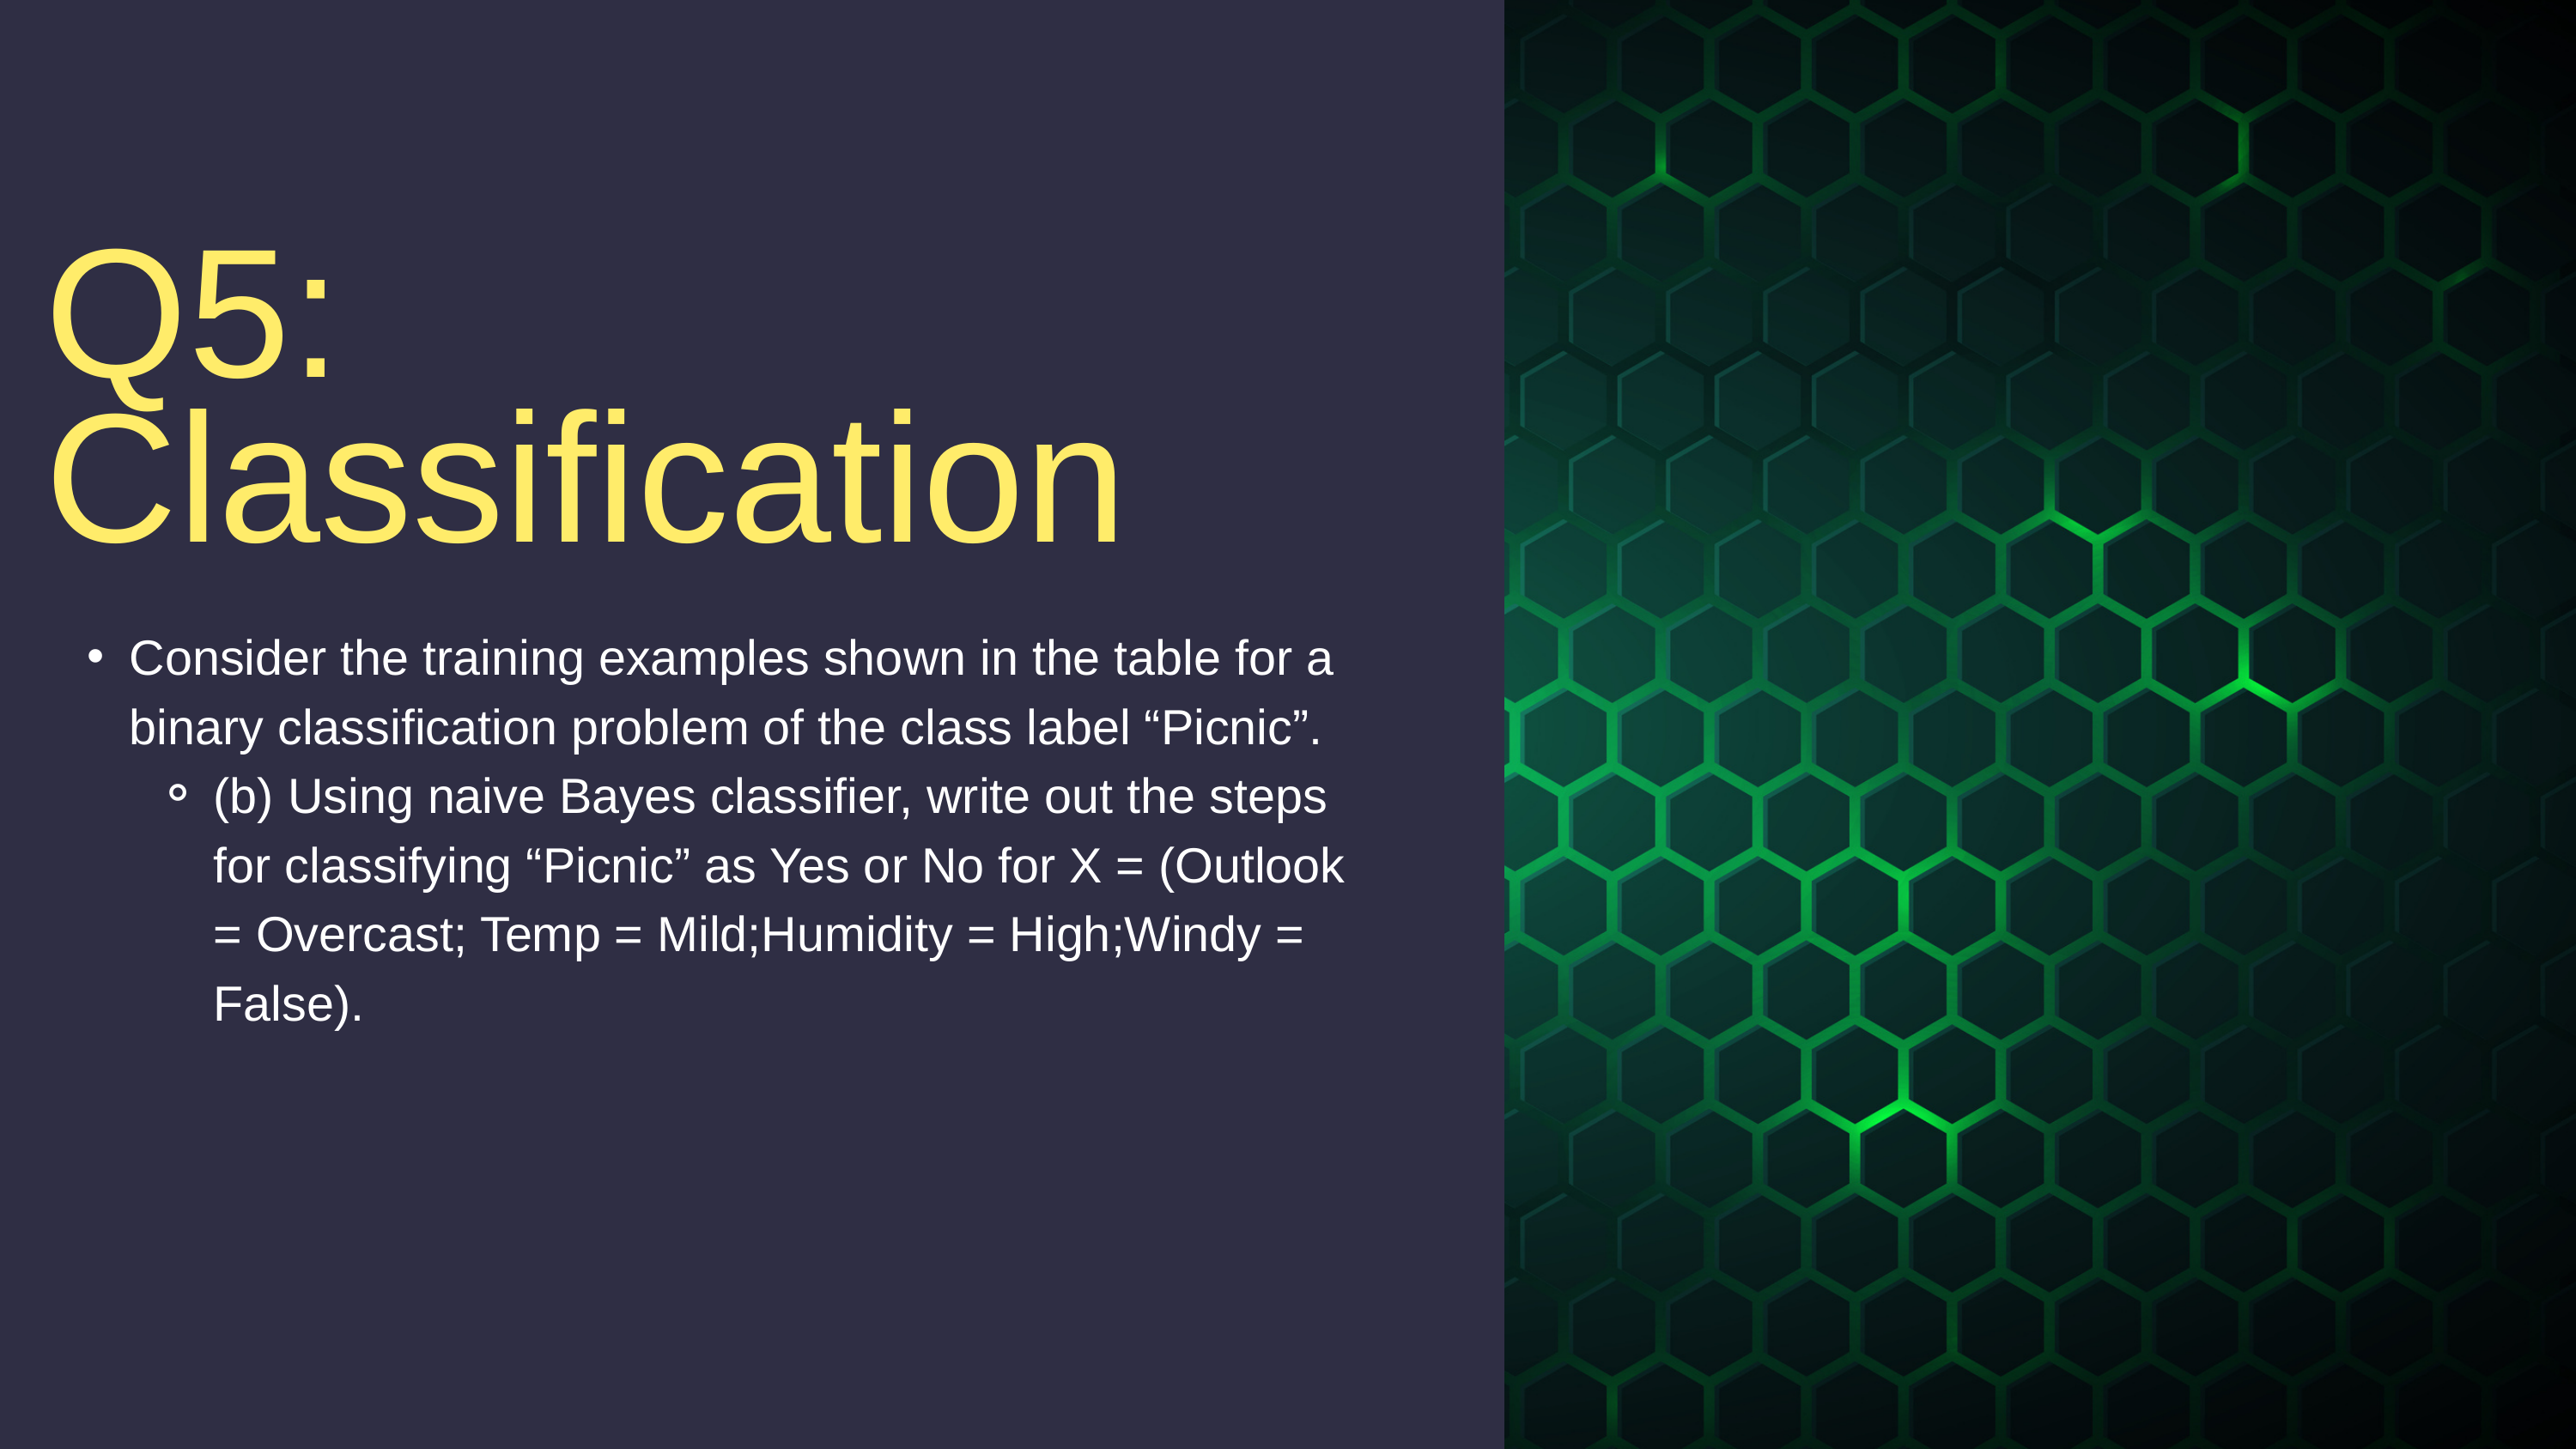

Q5: Classification
Consider the training examples shown in the table for a binary classification problem of the class label “Picnic”.
(b) Using naive Bayes classifier, write out the steps for classifying “Picnic” as Yes or No for X = (Outlook = Overcast; Temp = Mild;Humidity = High;Windy = False).